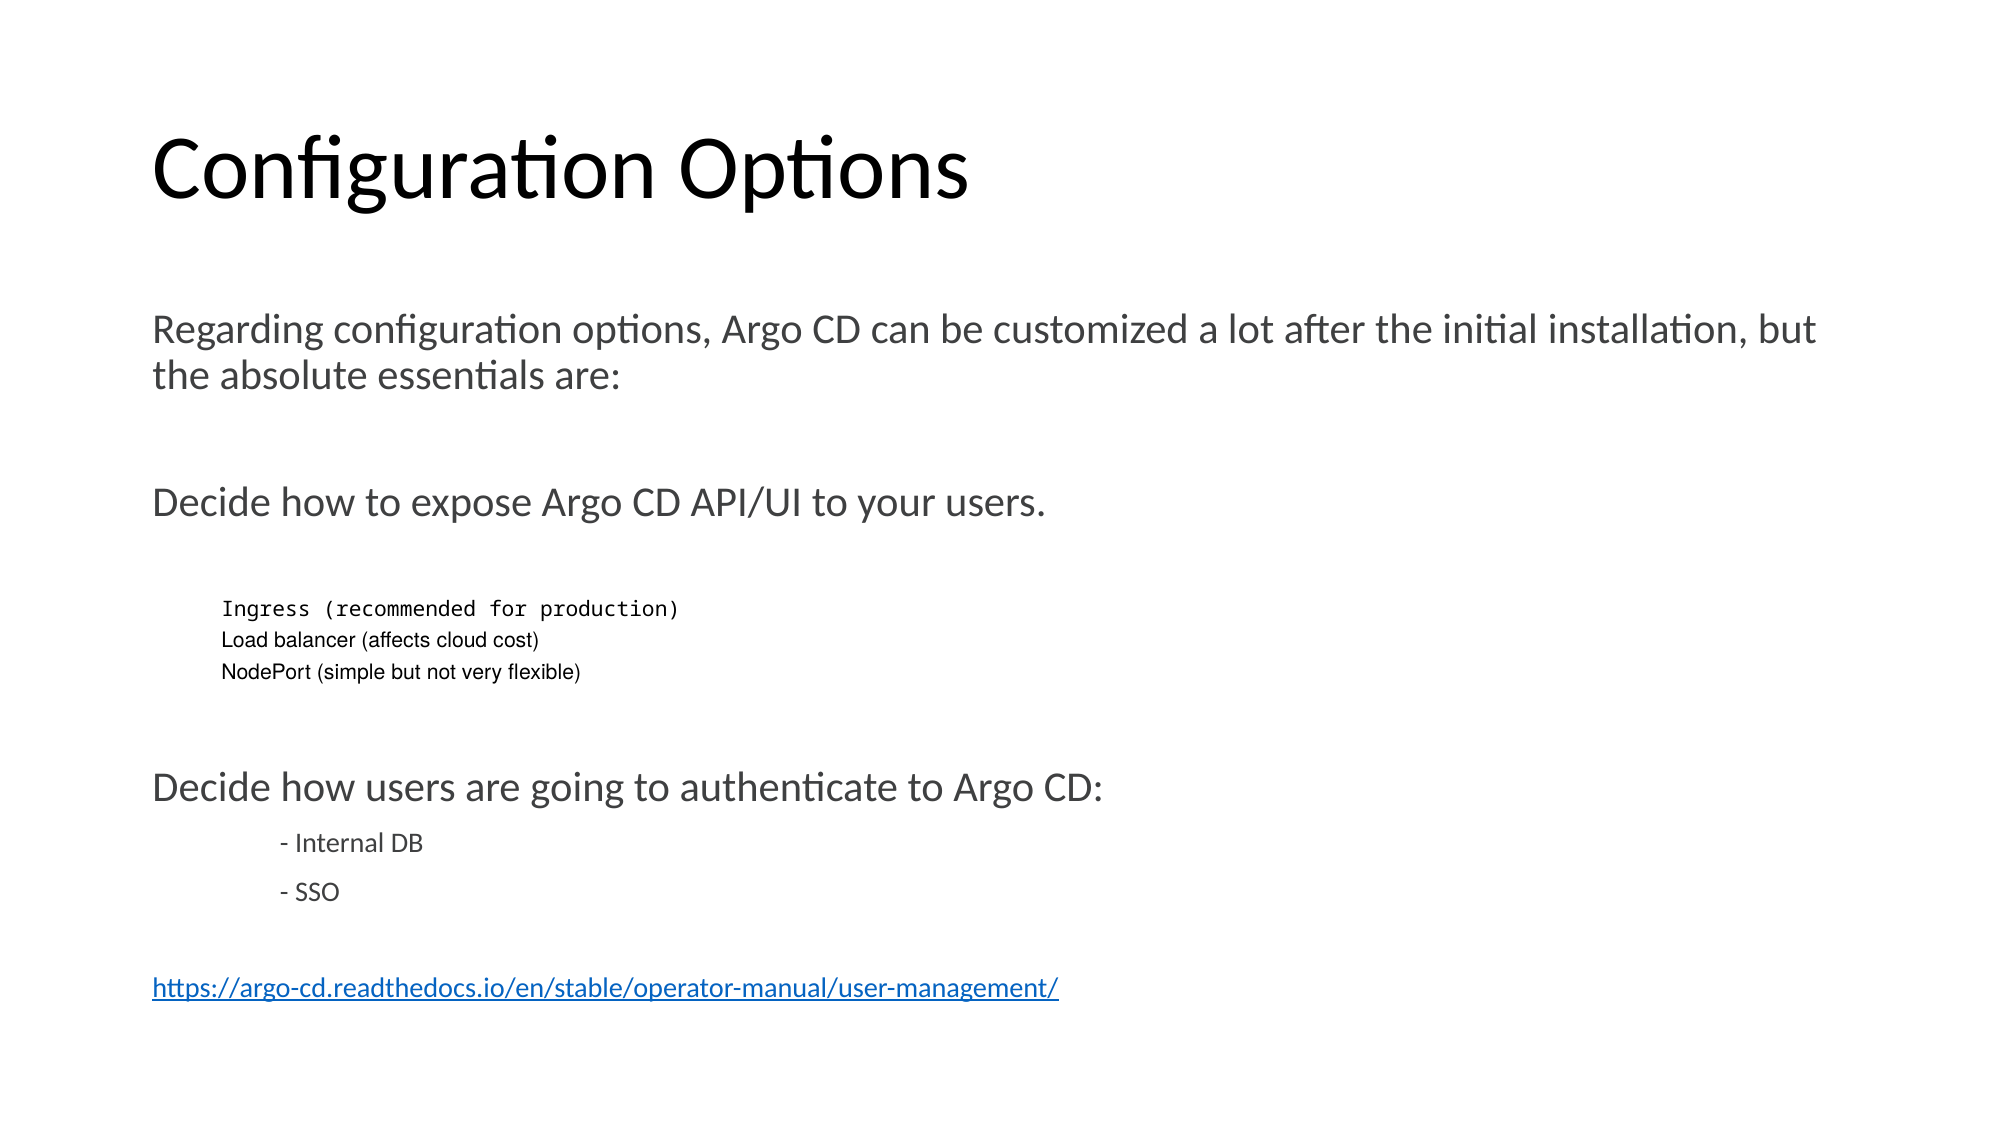

# Configuration Options
Regarding configuration options, Argo CD can be customized a lot after the initial installation, but the absolute essentials are:

Decide how to expose Argo CD API/UI to your users.

Ingress (recommended for production)
Load balancer (affects cloud cost)
NodePort (simple but not very flexible)

Decide how users are going to authenticate to Argo CD:
	- Internal DB
	- SSO

https://argo-cd.readthedocs.io/en/stable/operator-manual/user-management/